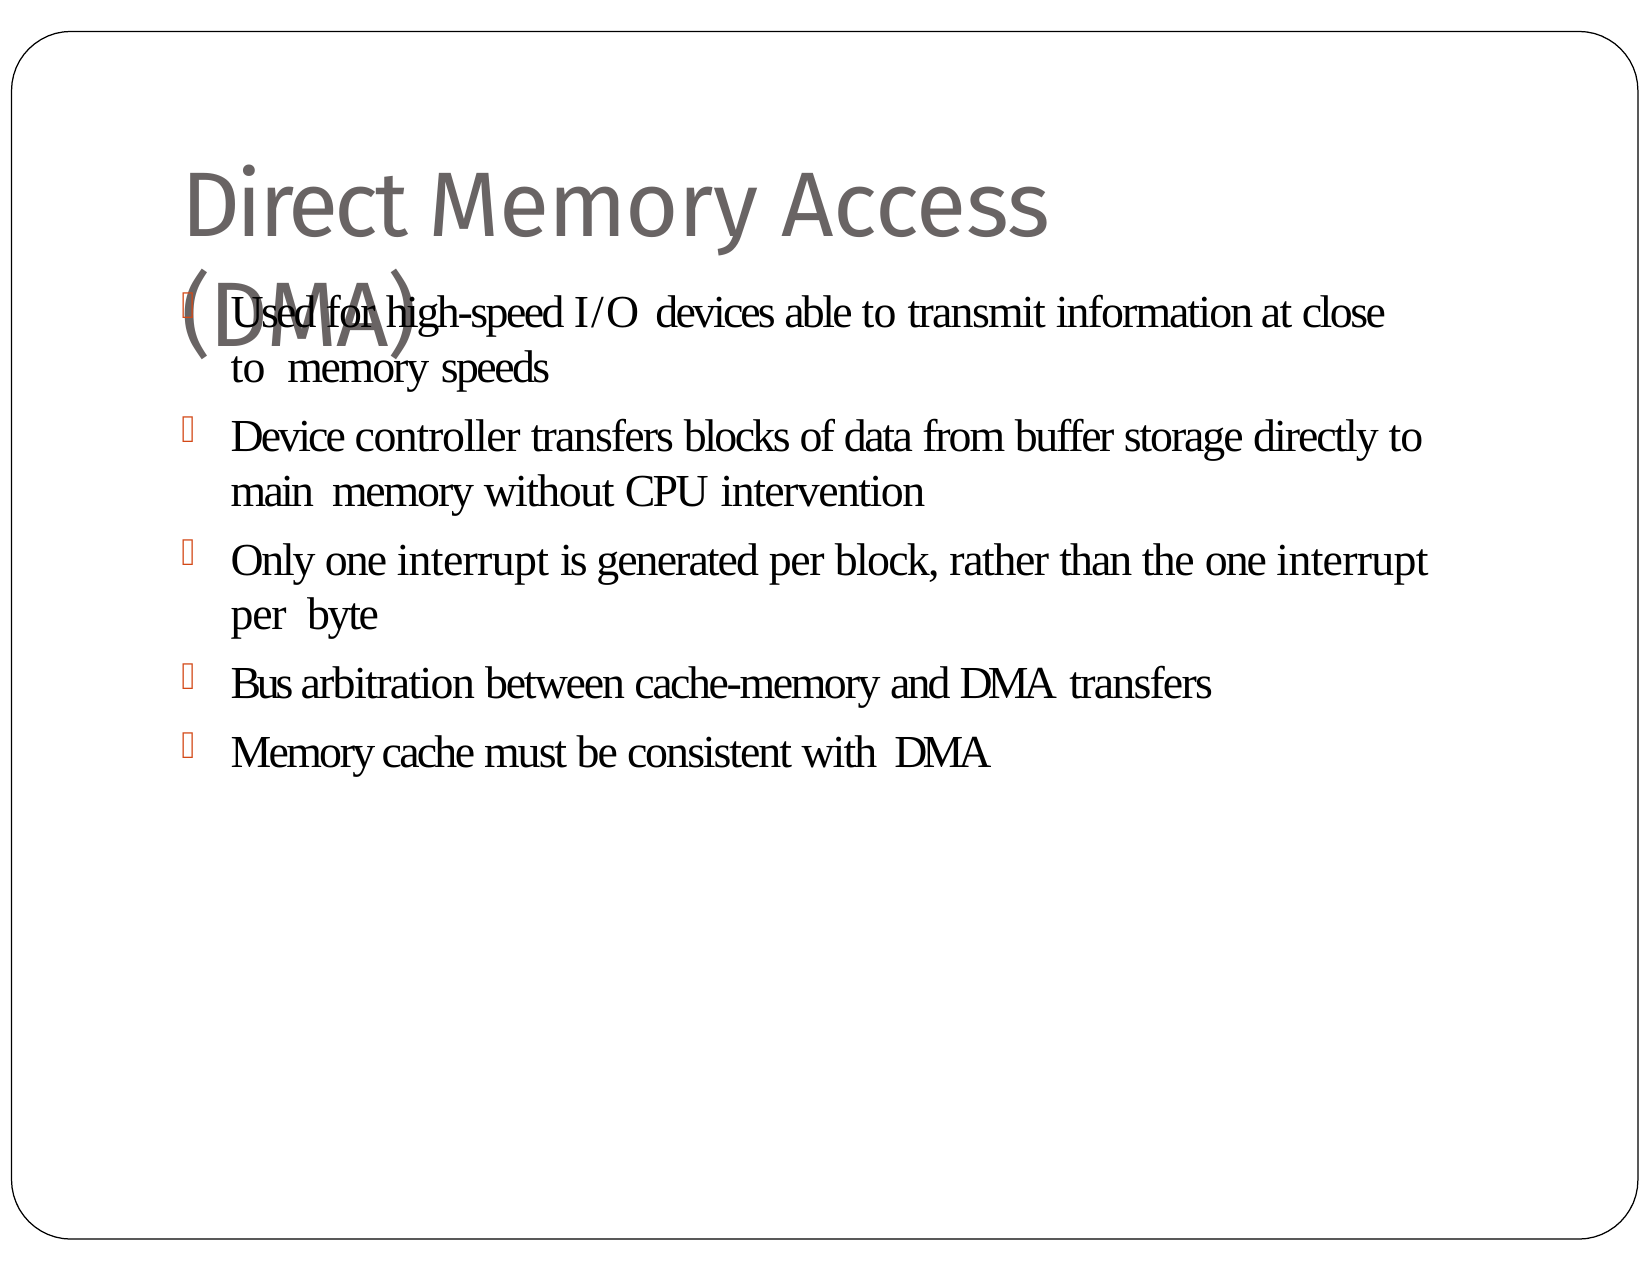

# Direct Memory Access (DMA)
Used for high-speed I/O devices able to transmit information at close to  memory speeds
Device controller transfers blocks of data from buffer storage directly to main  memory without CPU intervention
Only one interrupt is generated per block, rather than the one interrupt per  byte
Bus arbitration between cache-memory and DMA transfers
Memory cache must be consistent with DMA
45